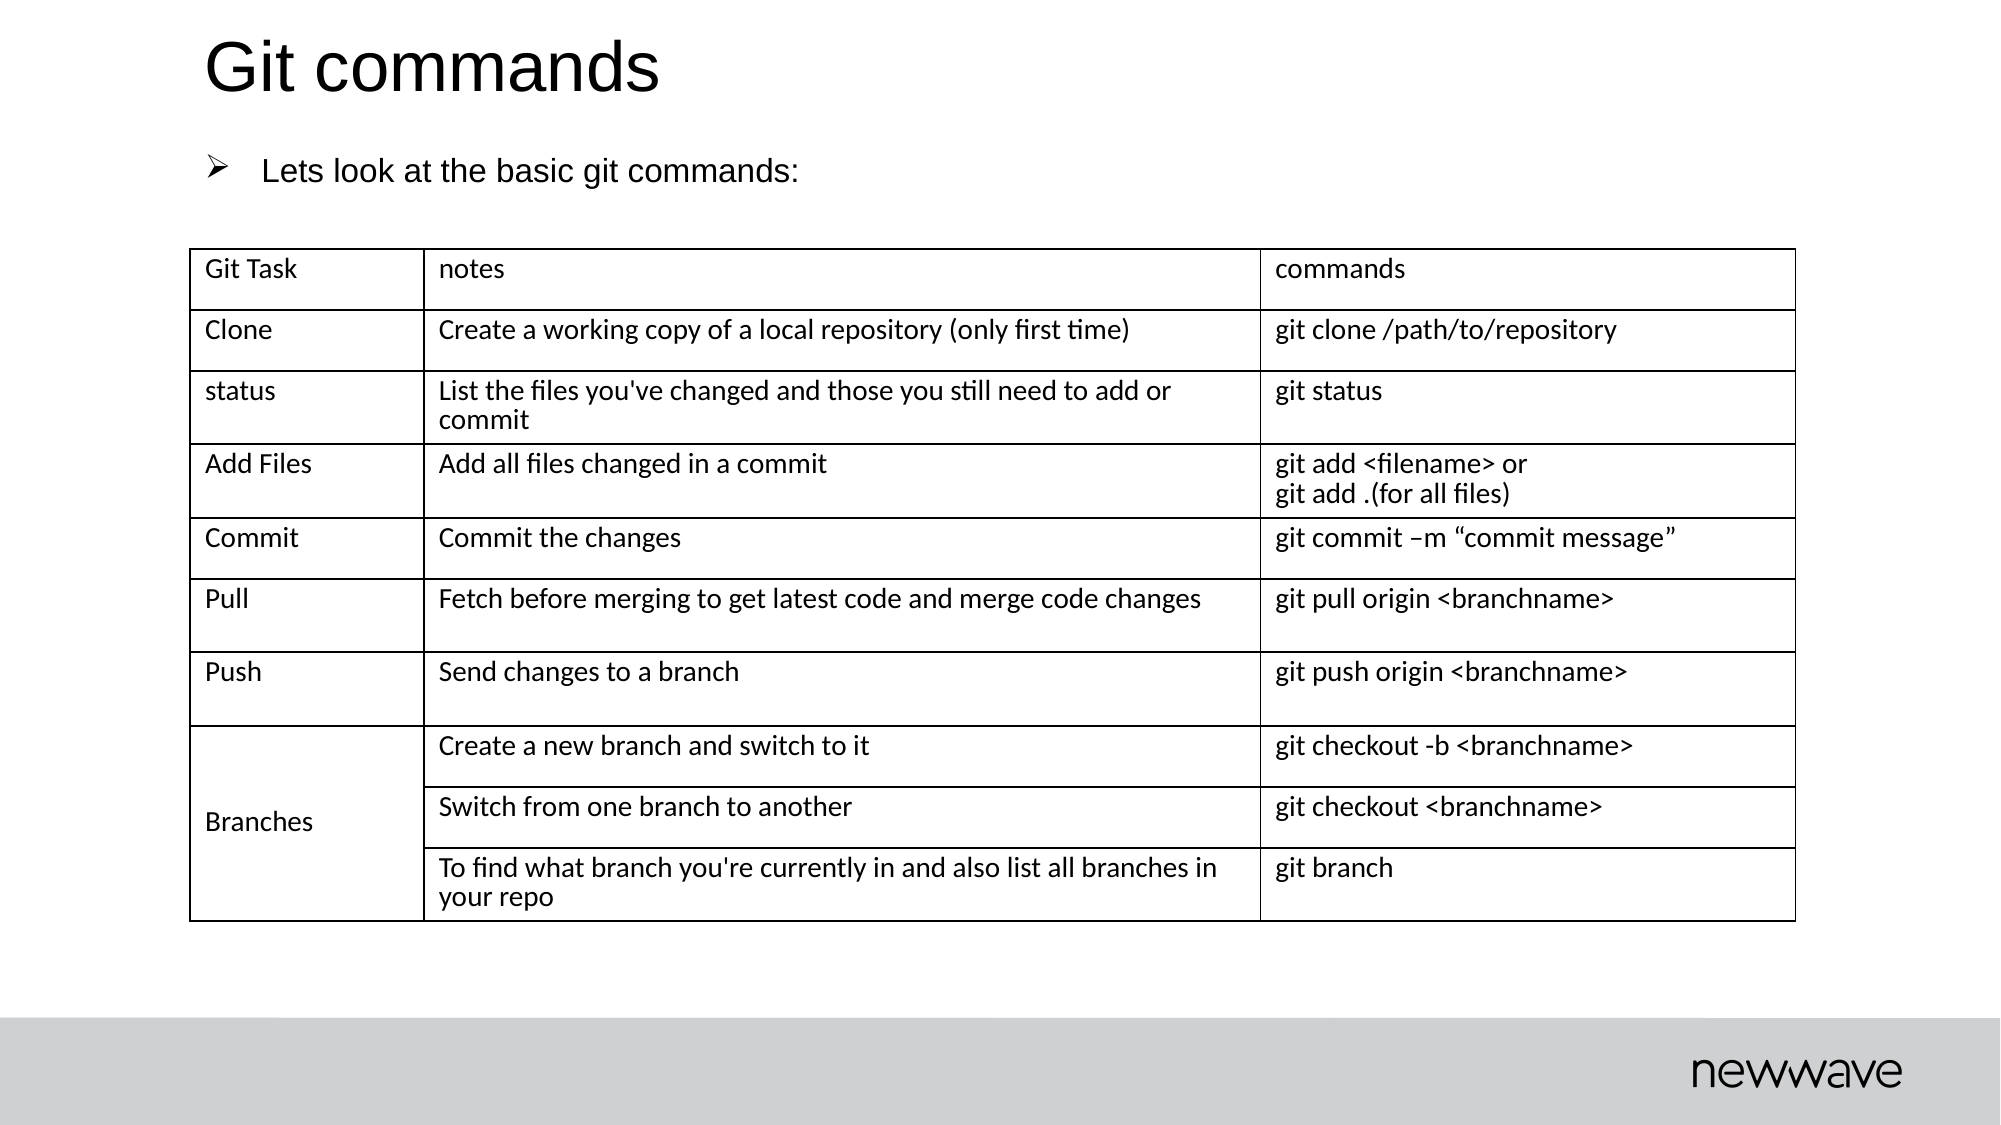

Git commands
Lets look at the basic git commands:

| Git Task | notes | commands |
| --- | --- | --- |
| Clone | Create a working copy of a local repository (only first time) | git clone /path/to/repository |
| status | List the files you've changed and those you still need to add or commit | git status |
| Add Files | Add all files changed in a commit | git add <filename> or git add .(for all files) |
| Commit | Commit the changes | git commit –m “commit message” |
| Pull | Fetch before merging to get latest code and merge code changes | git pull origin <branchname> |
| Push | Send changes to a branch | git push origin <branchname> |
| Branches | Create a new branch and switch to it | git checkout -b <branchname> |
|  | Switch from one branch to another | git checkout <branchname> |
|  | To find what branch you're currently in and also list all branches in your repo | git branch |